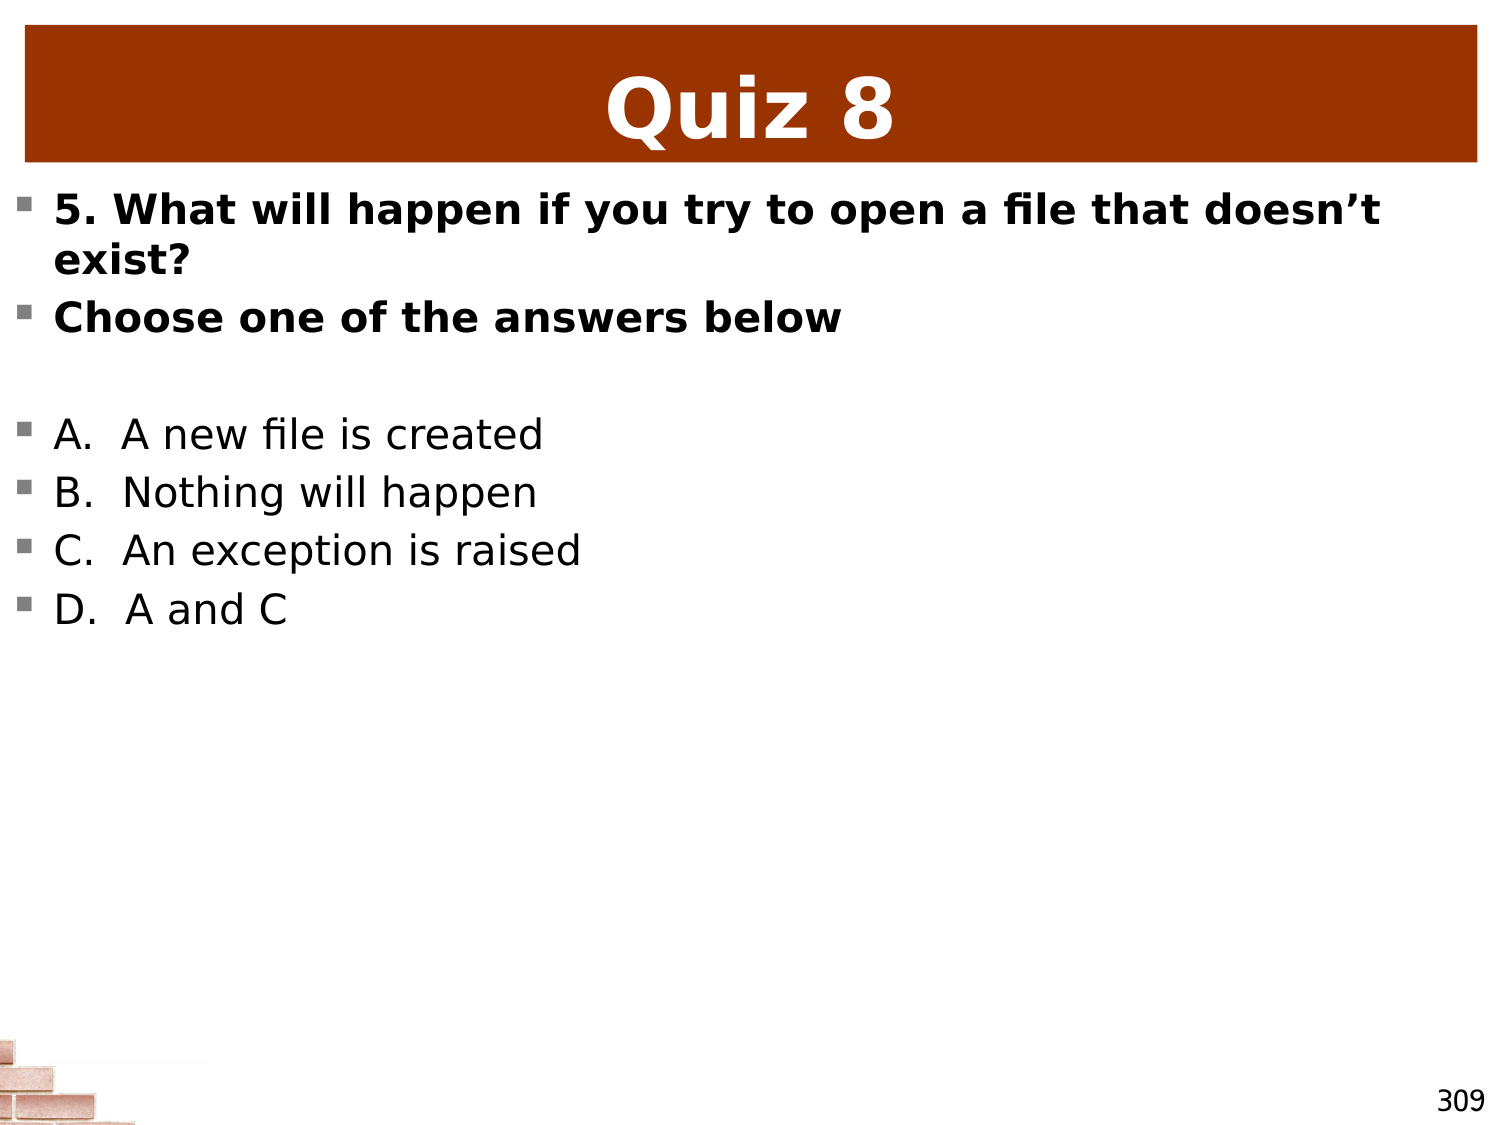

# Quiz 8
5. What will happen if you try to open a file that doesn’t exist?
Choose one of the answers below

A.  A new file is created
B.  Nothing will happen
C.  An exception is raised
D.  A and C
309